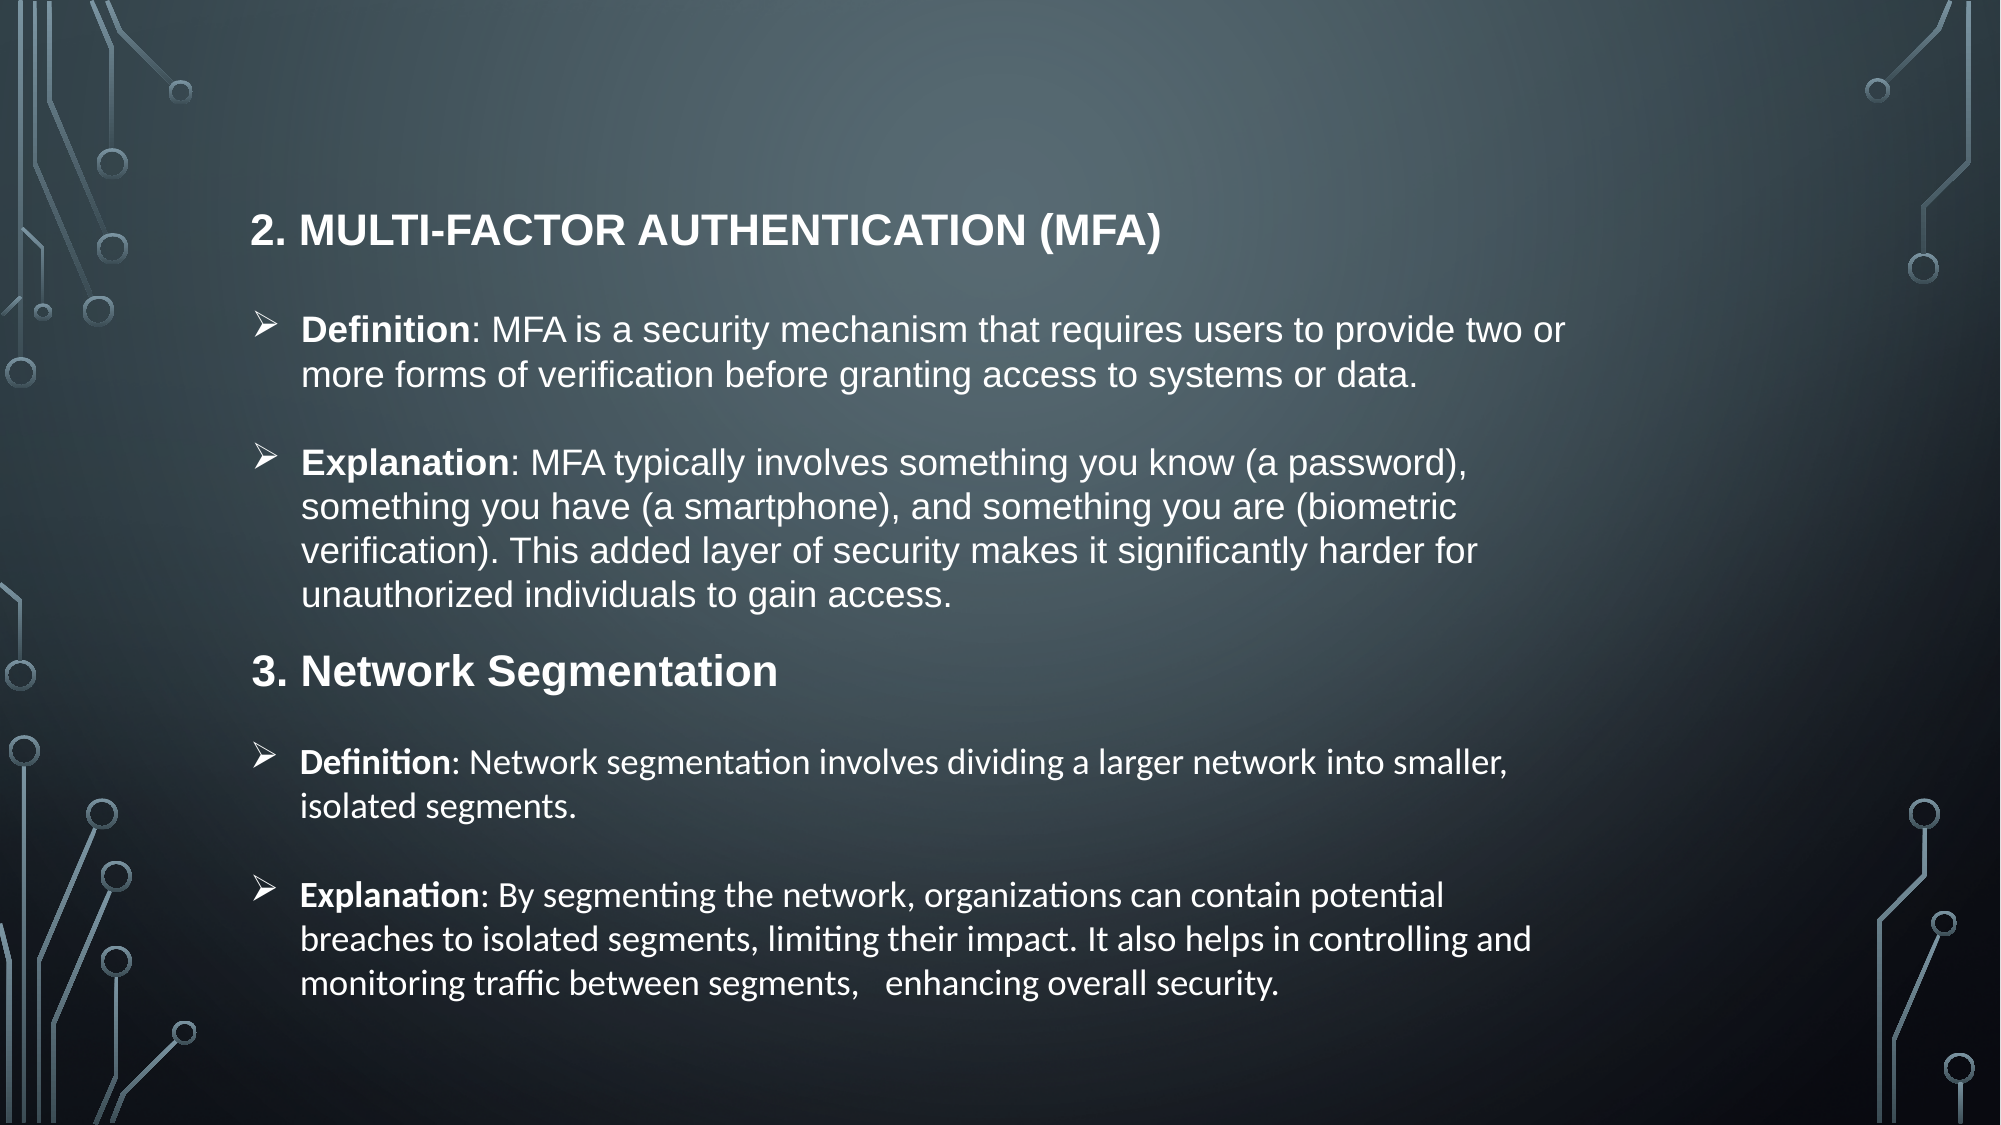

2. Multi-Factor Authentication (MFA)

Definition: MFA is a security mechanism that requires users to provide two or more forms of verification before granting access to systems or data.

Explanation: MFA typically involves something you know (a password), something you have (a smartphone), and something you are (biometric verification). This added layer of security makes it significantly harder for unauthorized individuals to gain access.
3. Network Segmentation
Definition: Network segmentation involves dividing a larger network into smaller, isolated segments.

Explanation: By segmenting the network, organizations can contain potential breaches to isolated segments, limiting their impact. It also helps in controlling and monitoring traffic between segments,   enhancing overall security.